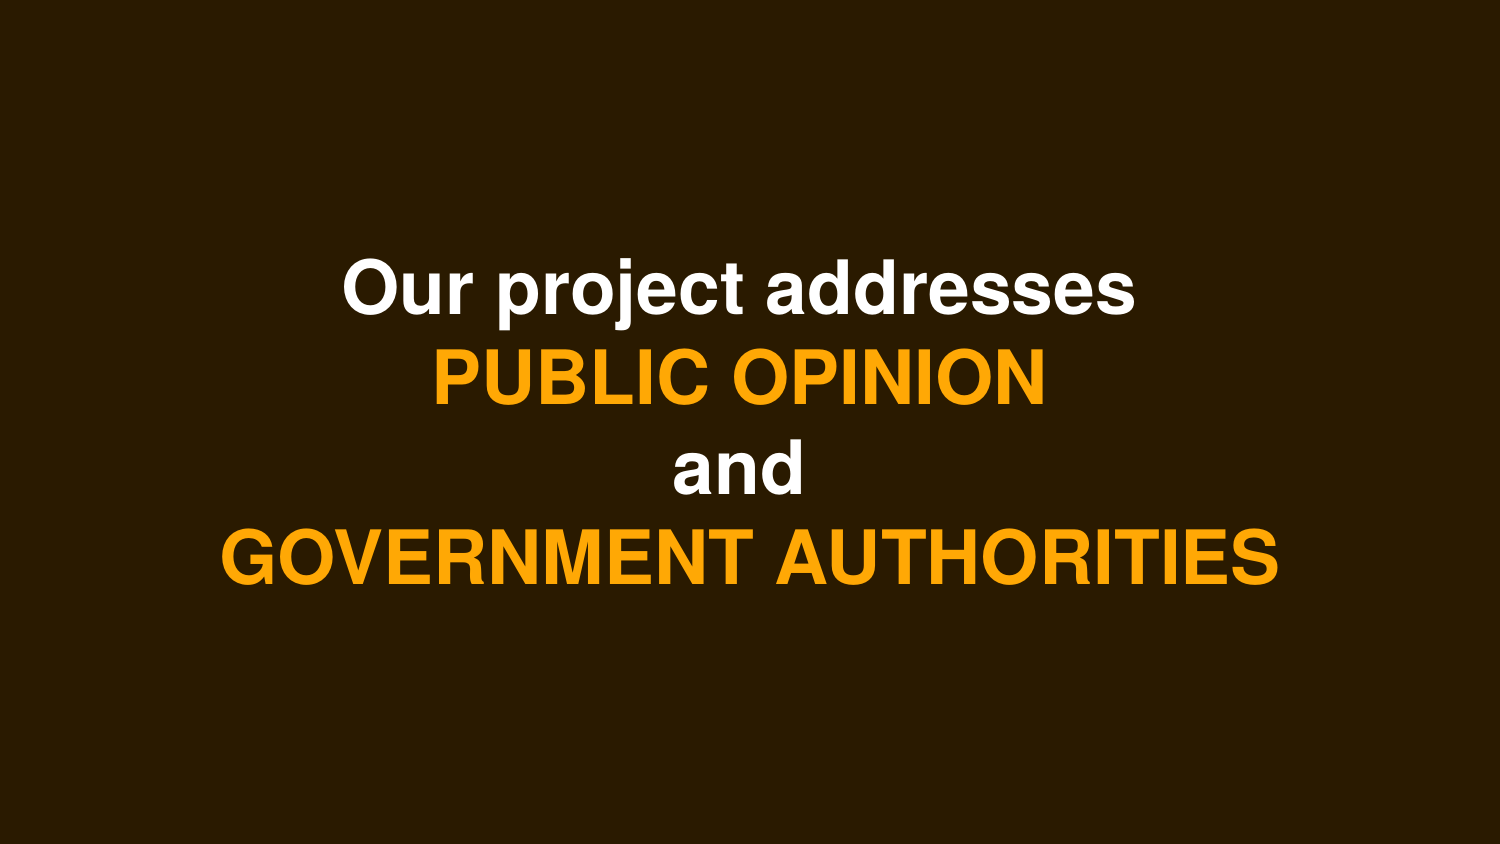

Our project addresses
PUBLIC OPINION
and
GOVERNMENT AUTHORITIES